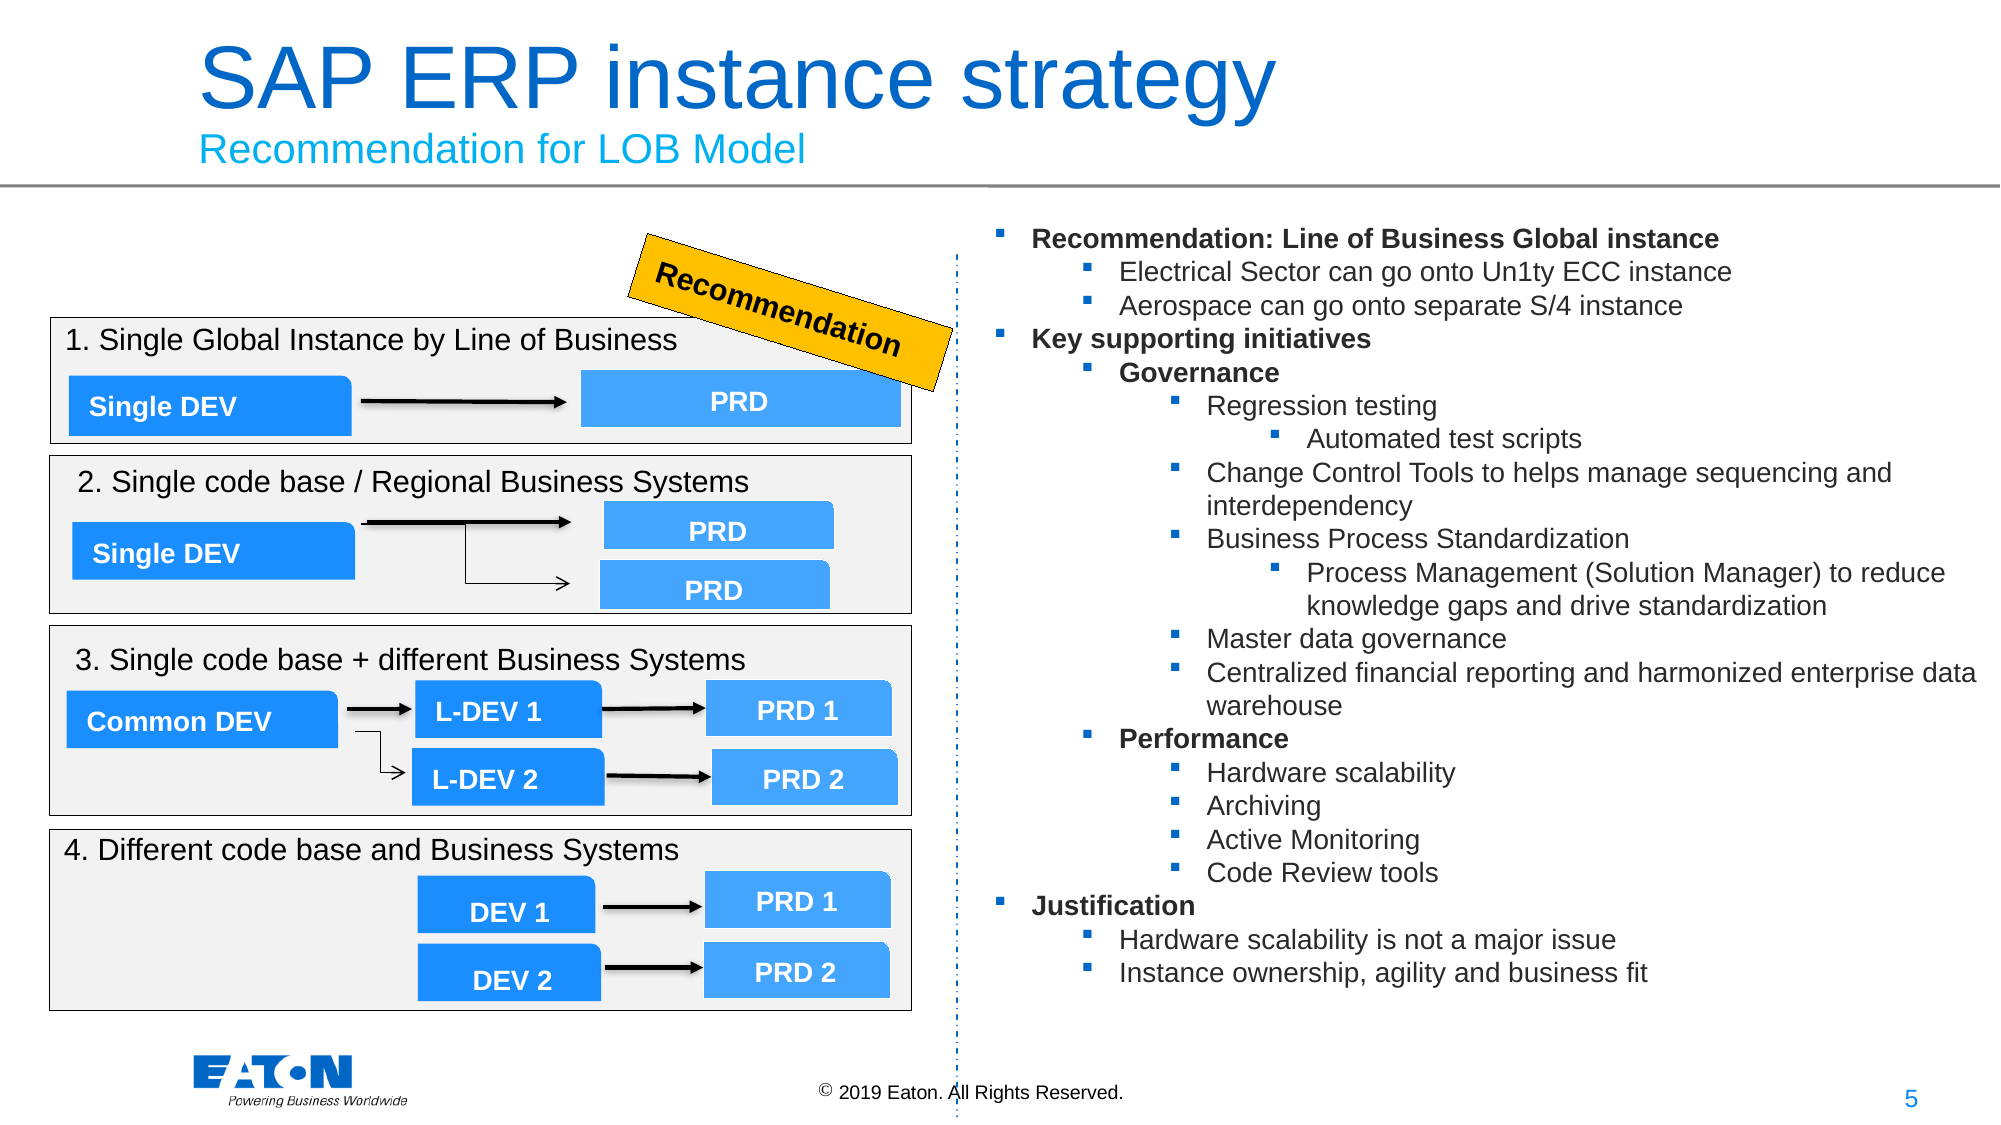

# SAP ERP instance strategy Recommendation for LOB Model
Recommendation: Line of Business Global instance
Electrical Sector can go onto Un1ty ECC instance
Aerospace can go onto separate S/4 instance
Key supporting initiatives
Governance
Regression testing
Automated test scripts
Change Control Tools to helps manage sequencing and interdependency
Business Process Standardization
Process Management (Solution Manager) to reduce knowledge gaps and drive standardization
Master data governance
Centralized financial reporting and harmonized enterprise data warehouse
Performance
Hardware scalability
Archiving
Active Monitoring
Code Review tools
Justification
Hardware scalability is not a major issue
Instance ownership, agility and business fit

Recommendation
1. Single Global Instance by Line of Business

PRD
Single DEV
2. Single code base / Regional Business Systems

PRD
Single DEV
PRD

3. Single code base + different Business Systems
PRD 1
L-DEV 1
Common DEV
L-DEV 2
PRD 2
4. Different code base and Business Systems

PRD 1
 DEV 1
PRD 2
 DEV 2